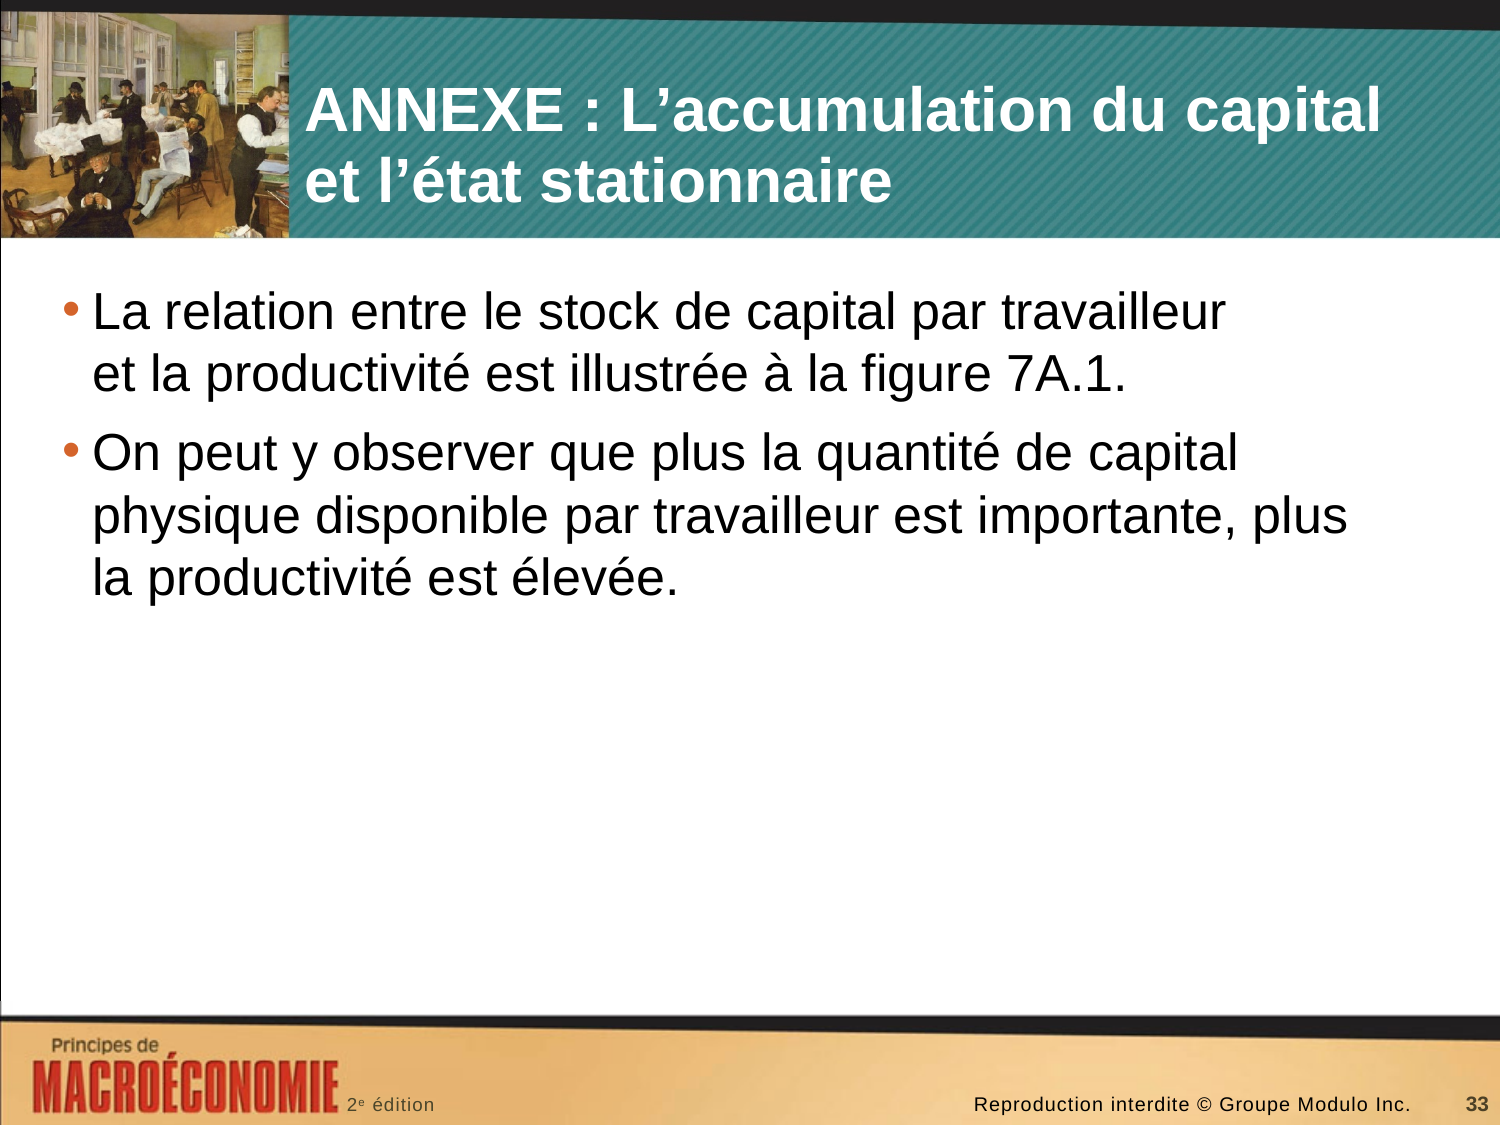

# ANNEXE : L’accumulation du capital et l’état stationnaire
La relation entre le stock de capital par travailleur           et la productivité est illustrée à la figure 7A.1.
On peut y observer que plus la quantité de capital physique disponible par travailleur est importante, plus  la productivité est élevée.

33